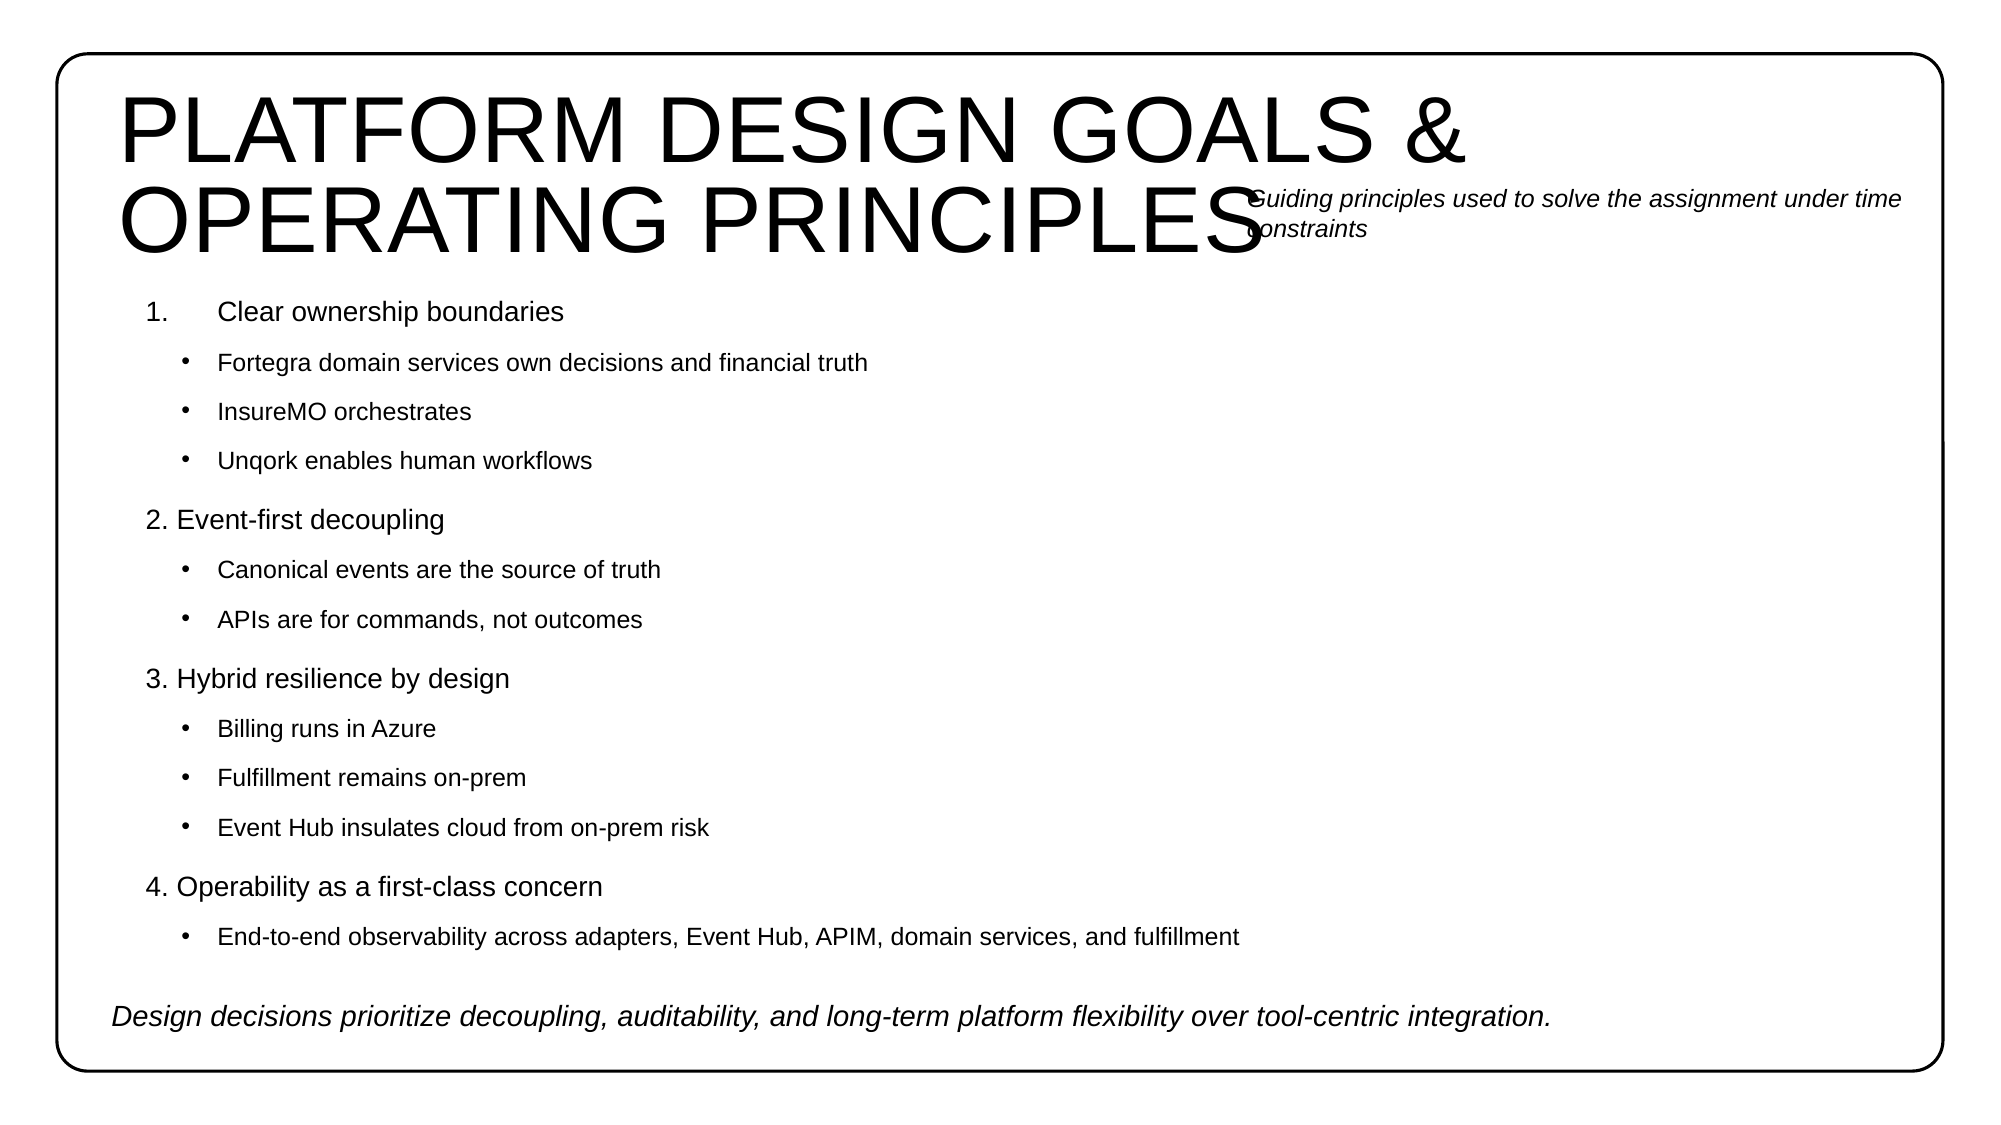

# Platform Design Goals & Operating Principles
Guiding principles used to solve the assignment under time constraints
Clear ownership boundaries
Fortegra domain services own decisions and financial truth
InsureMO orchestrates
Unqork enables human workflows
2. Event-first decoupling
Canonical events are the source of truth
APIs are for commands, not outcomes
3. Hybrid resilience by design
Billing runs in Azure
Fulfillment remains on-prem
Event Hub insulates cloud from on-prem risk
4. Operability as a first-class concern
End-to-end observability across adapters, Event Hub, APIM, domain services, and fulfillment
Design decisions prioritize decoupling, auditability, and long-term platform flexibility over tool-centric integration.